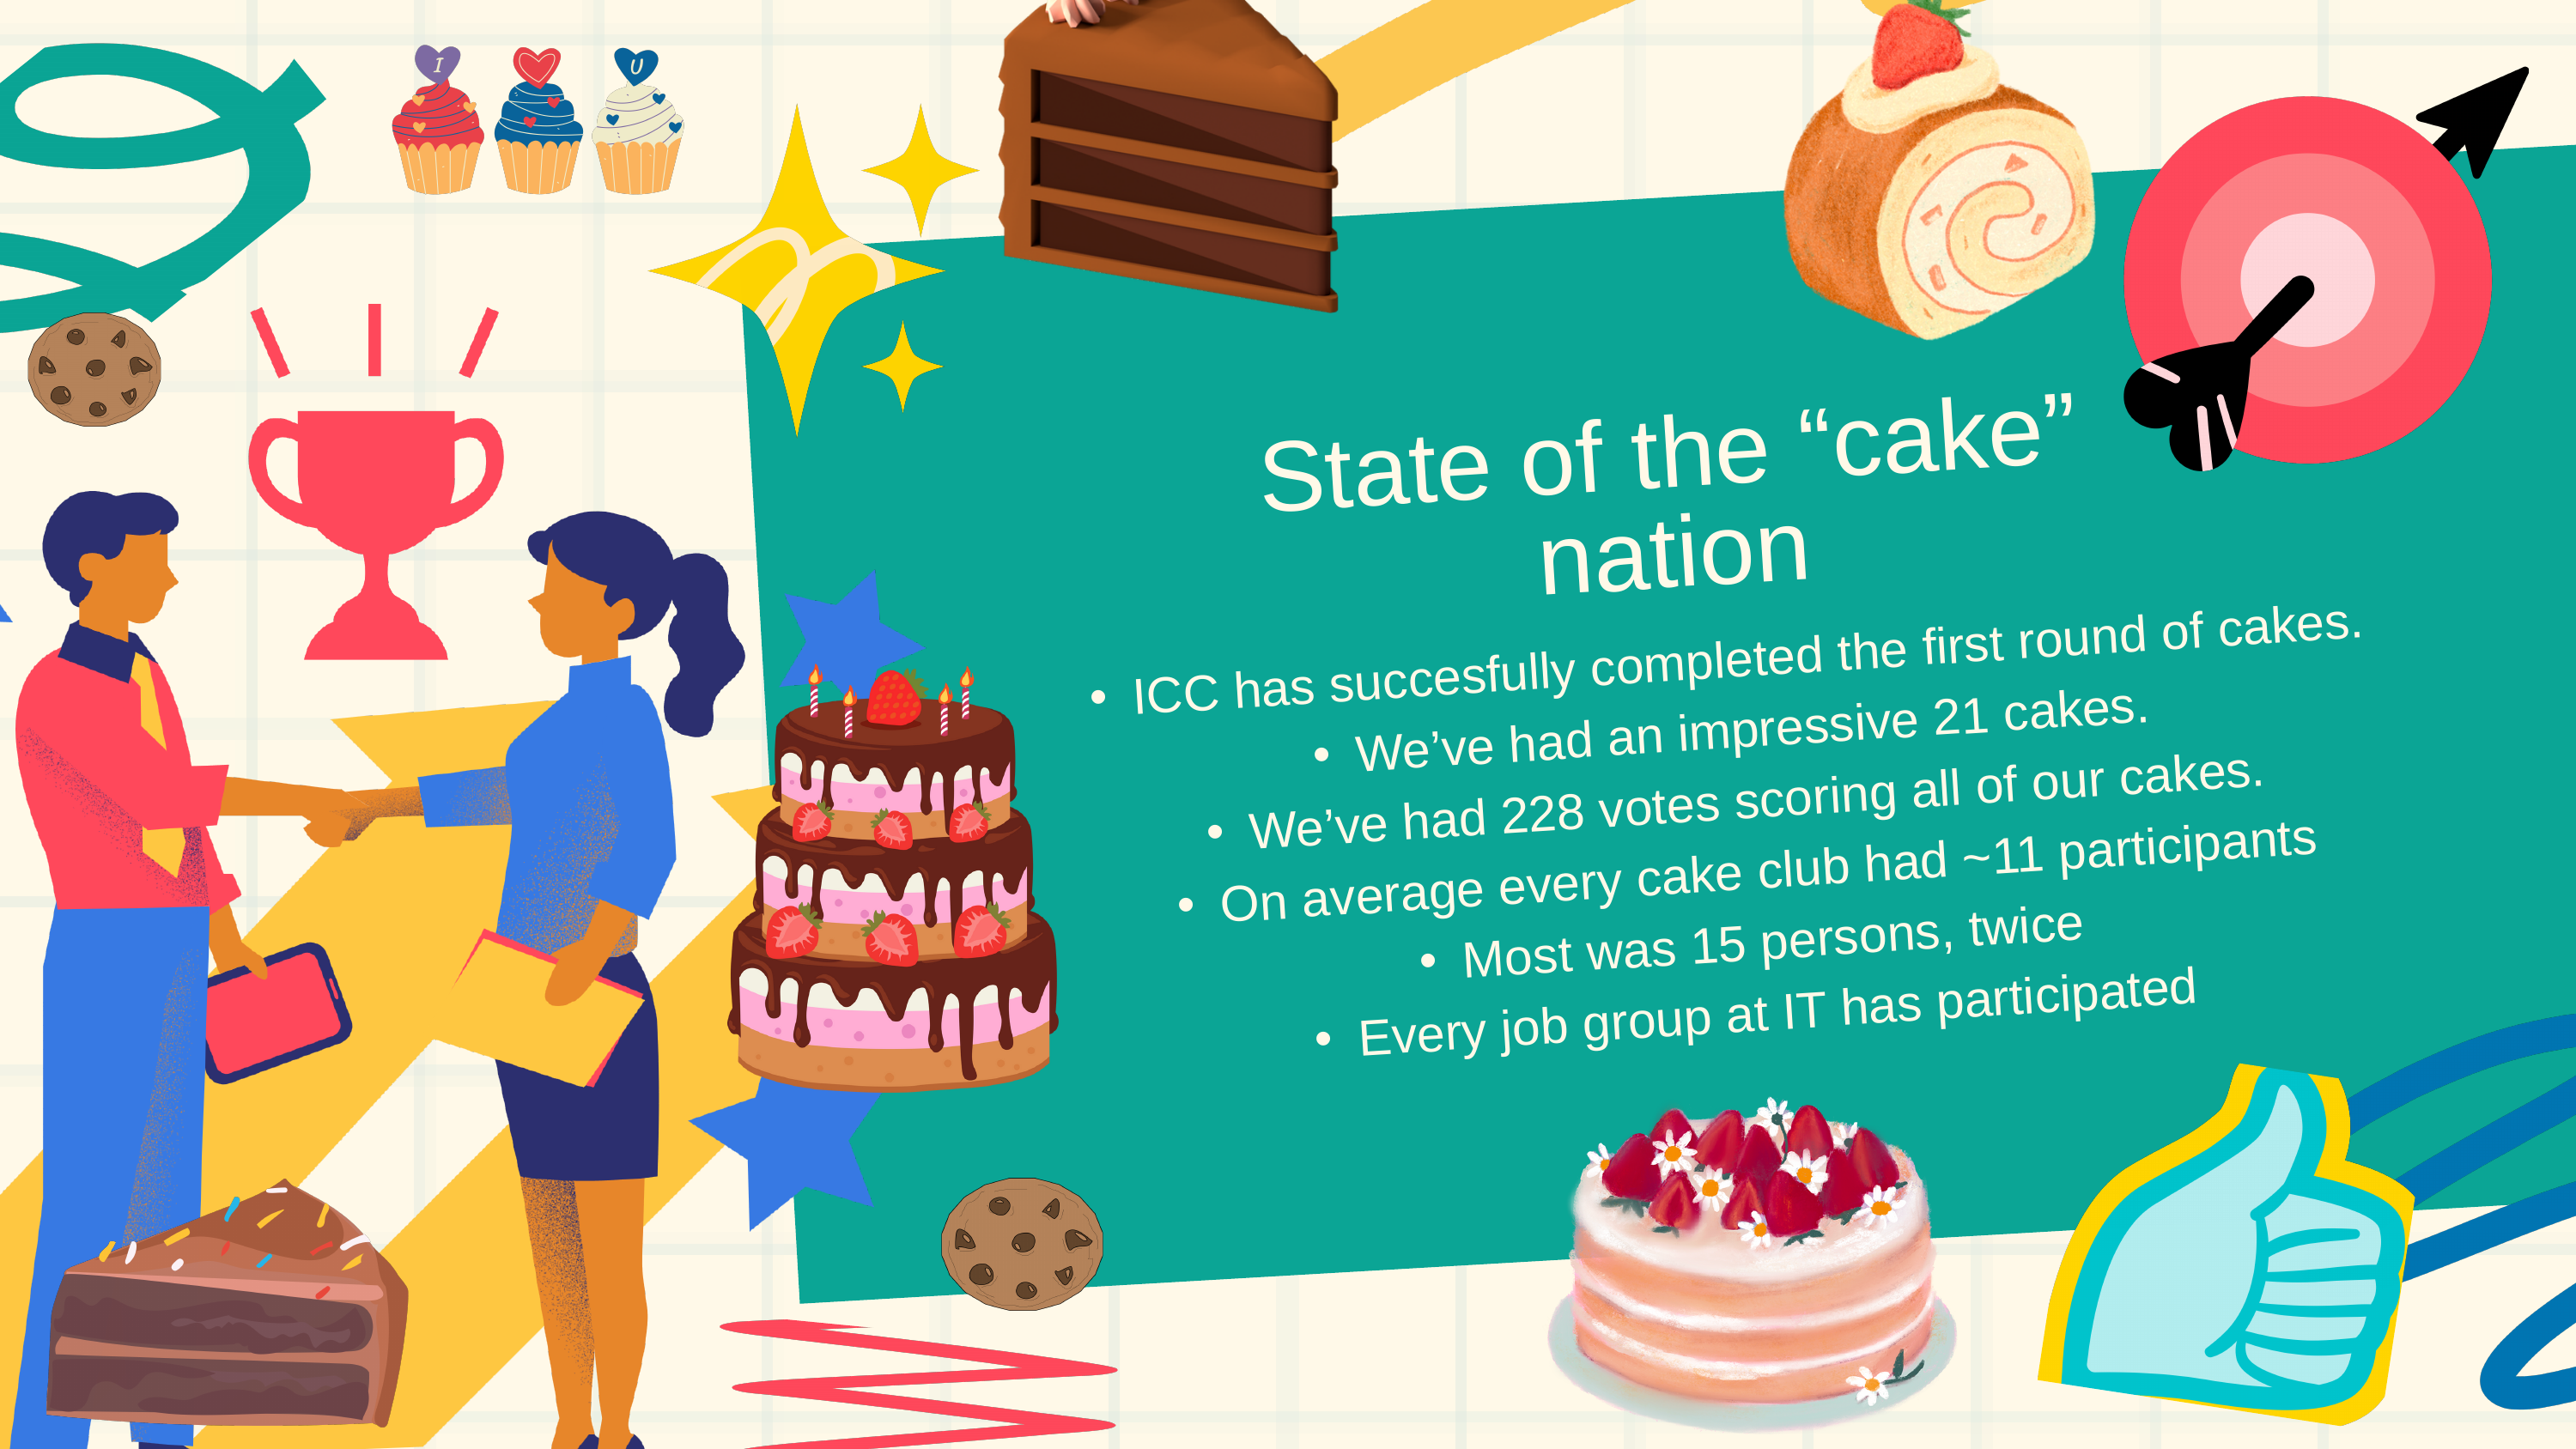

State of the “cake” nation
ICC has succesfully completed the first round of cakes.
We’ve had an impressive 21 cakes.
We’ve had 228 votes scoring all of our cakes.
On average every cake club had ~11 participants
Most was 15 persons, twice
Every job group at IT has participated